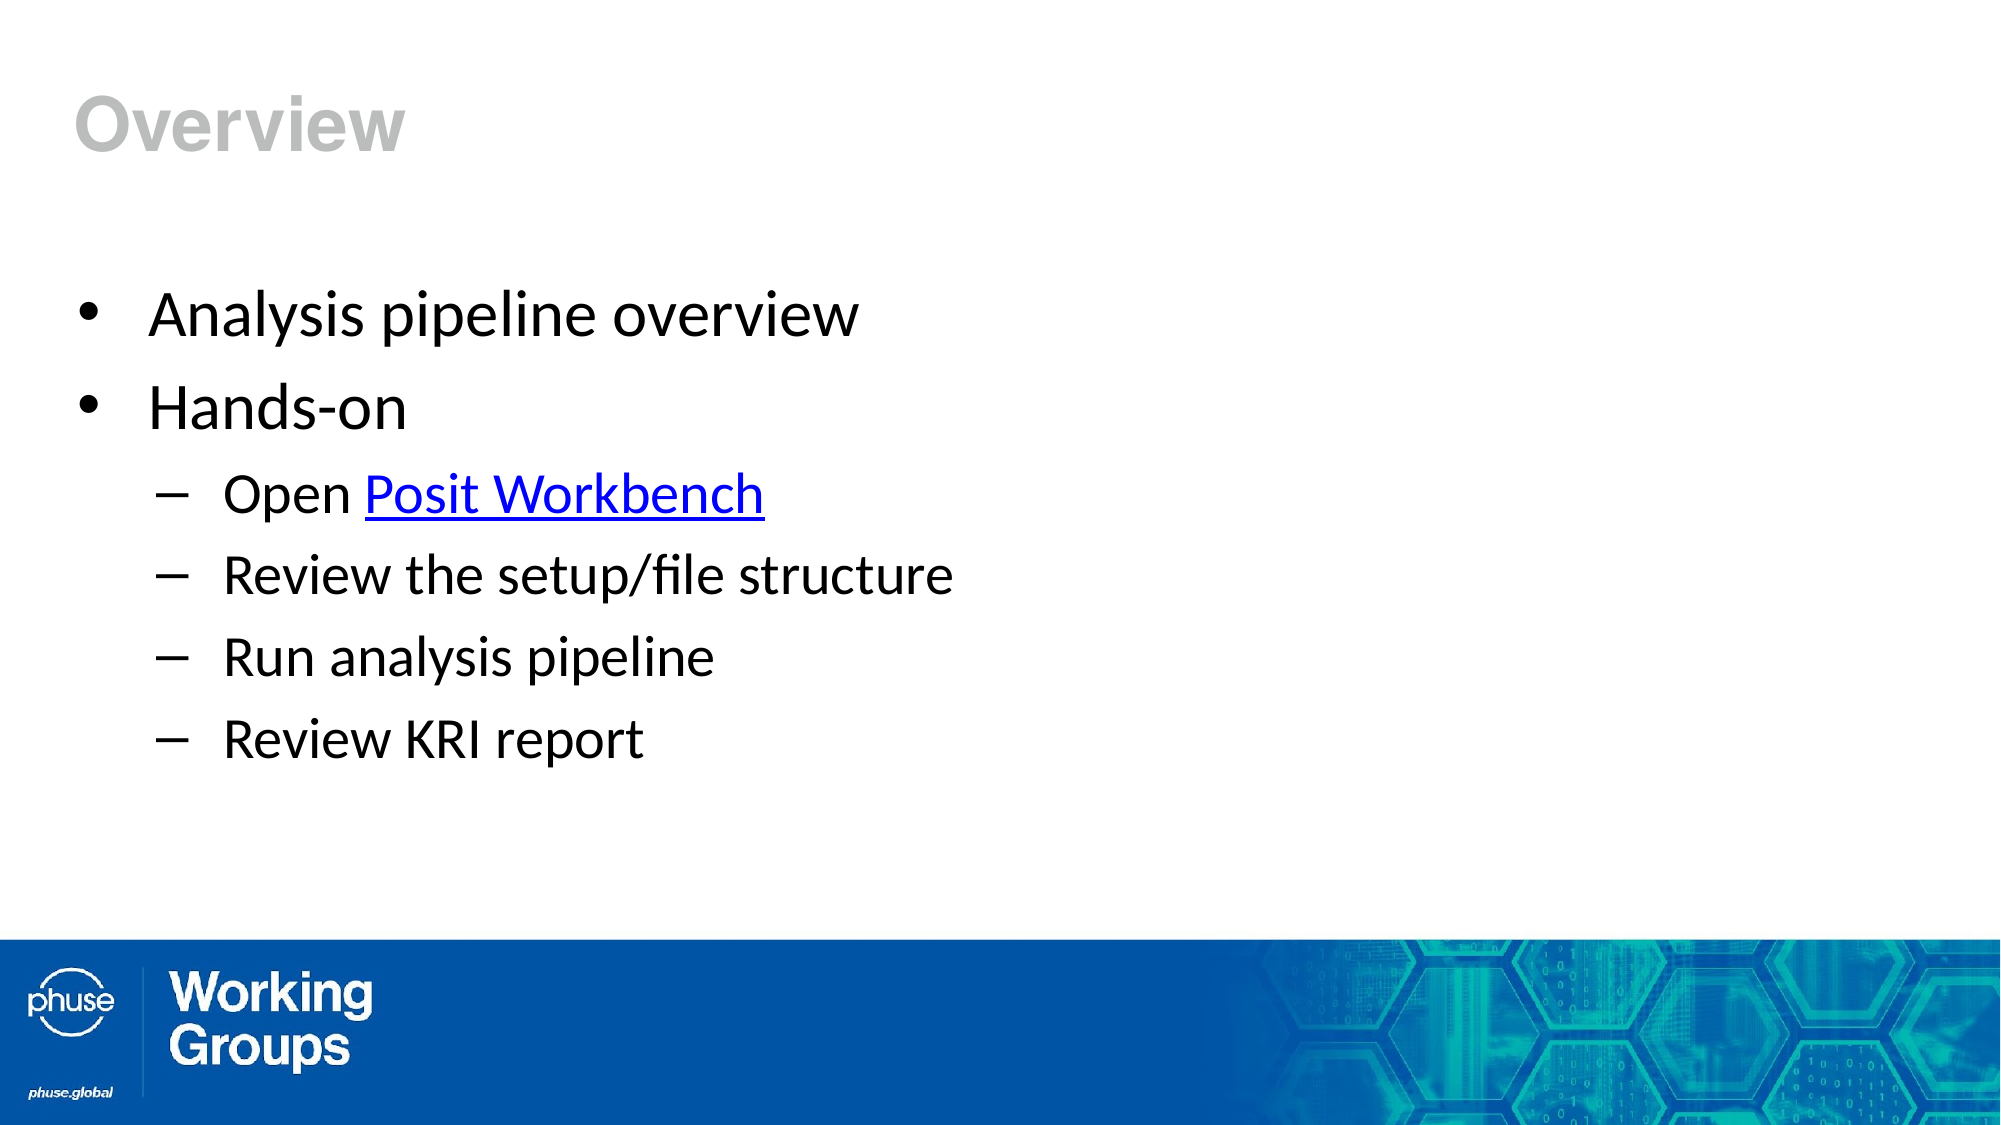

# Overview
Analysis pipeline overview
Hands-on
Open Posit Workbench
Review the setup/file structure
Run analysis pipeline
Review KRI report